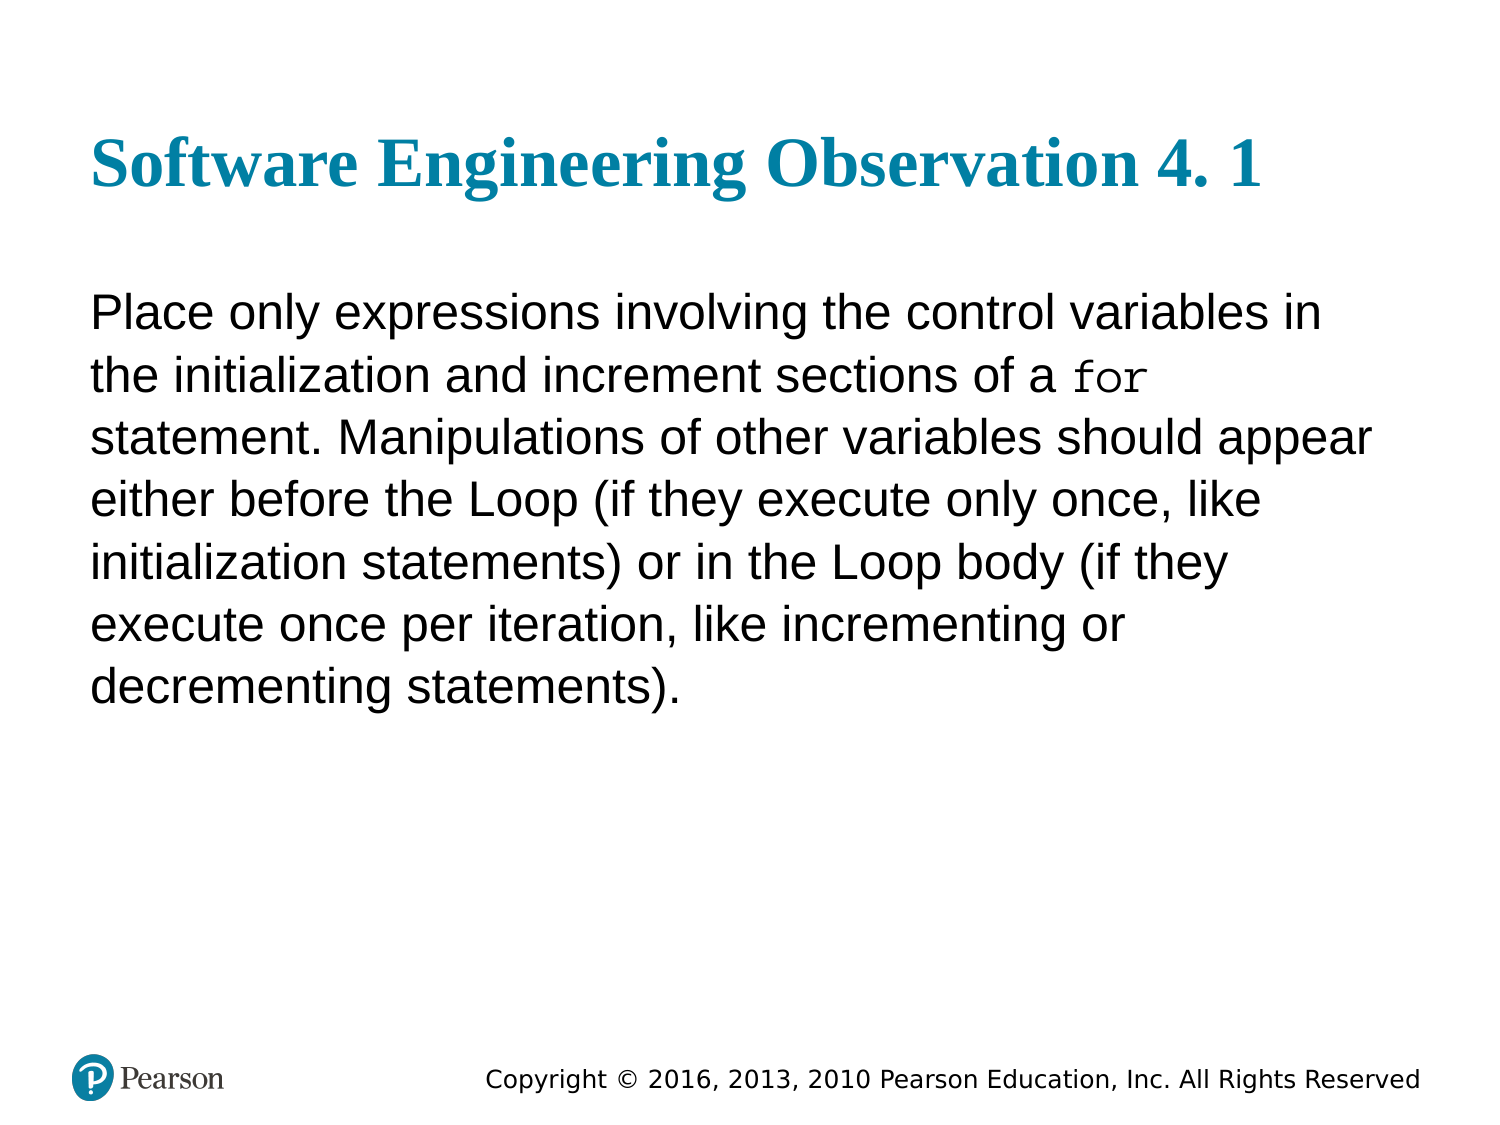

# Software Engineering Observation 4. 1
Place only expressions involving the control variables in the initialization and increment sections of a for statement. Manipulations of other variables should appear either before the Loop (if they execute only once, like initialization statements) or in the Loop body (if they execute once per iteration, like incrementing or decrementing statements).